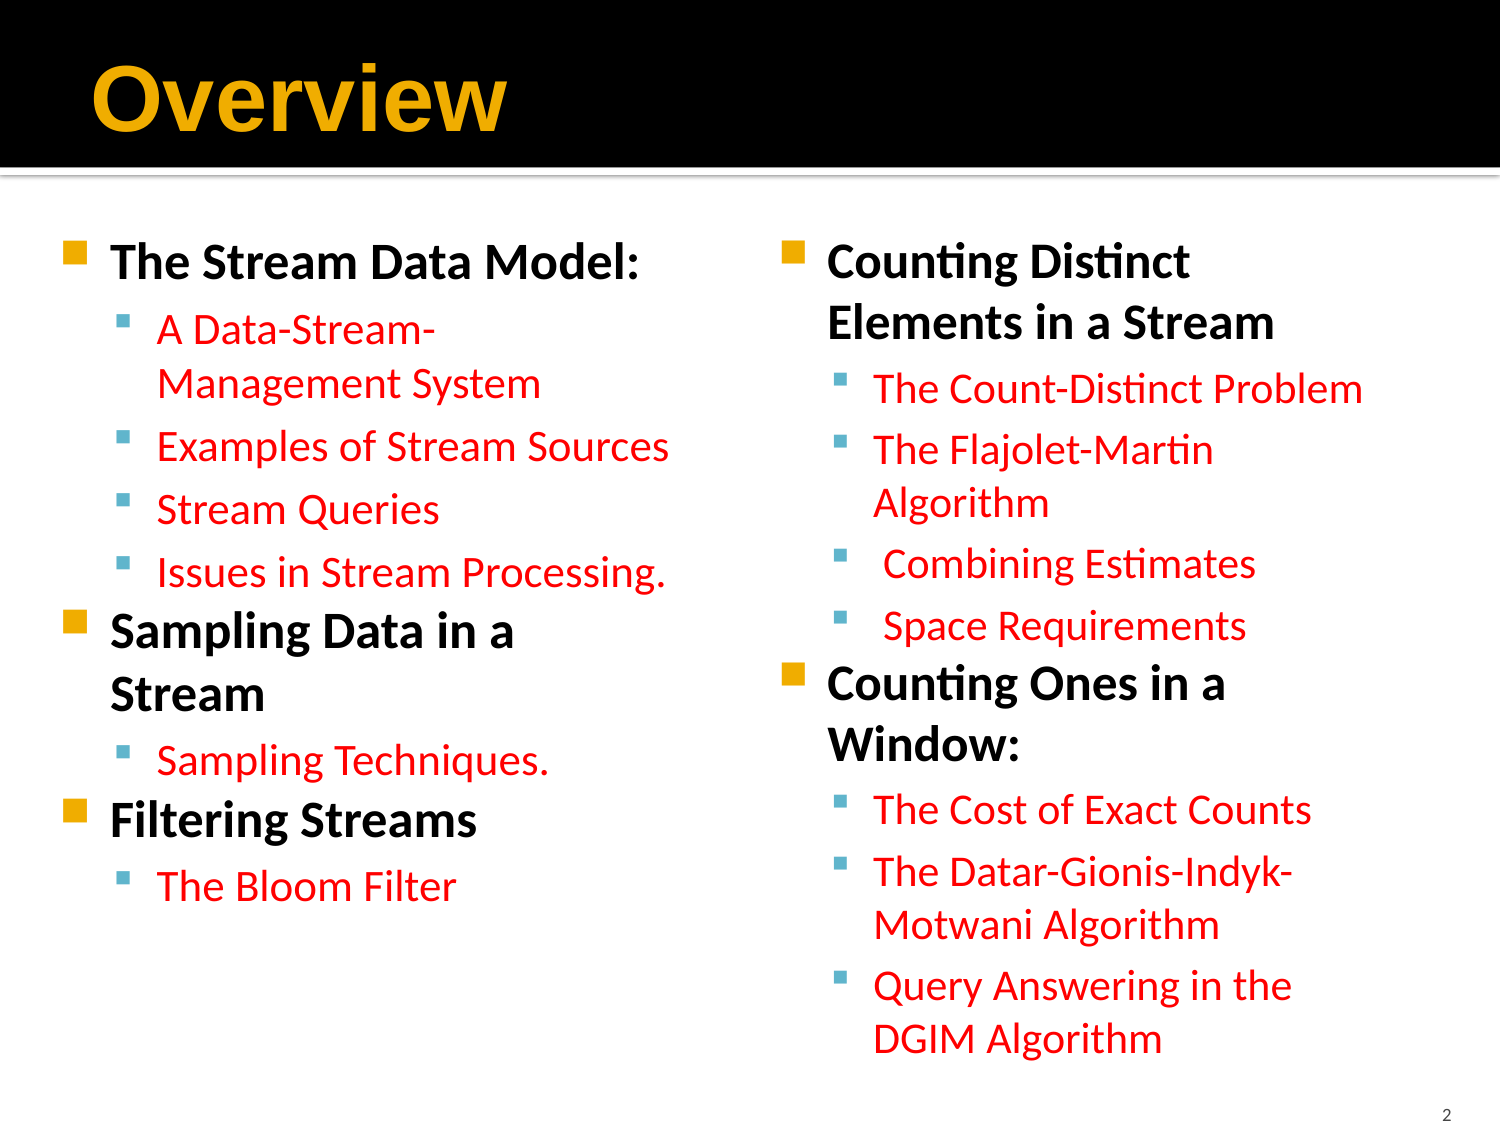

# Overview
The Stream Data Model:
A Data-Stream-Management System
Examples of Stream Sources
Stream Queries
Issues in Stream Processing.
Sampling Data in a Stream
Sampling Techniques.
Filtering Streams
The Bloom Filter
Counting Distinct Elements in a Stream
The Count-Distinct Problem
The Flajolet-Martin Algorithm
 Combining Estimates
 Space Requirements
Counting Ones in a Window:
The Cost of Exact Counts
The Datar-Gionis-Indyk-Motwani Algorithm
Query Answering in the DGIM Algorithm

2